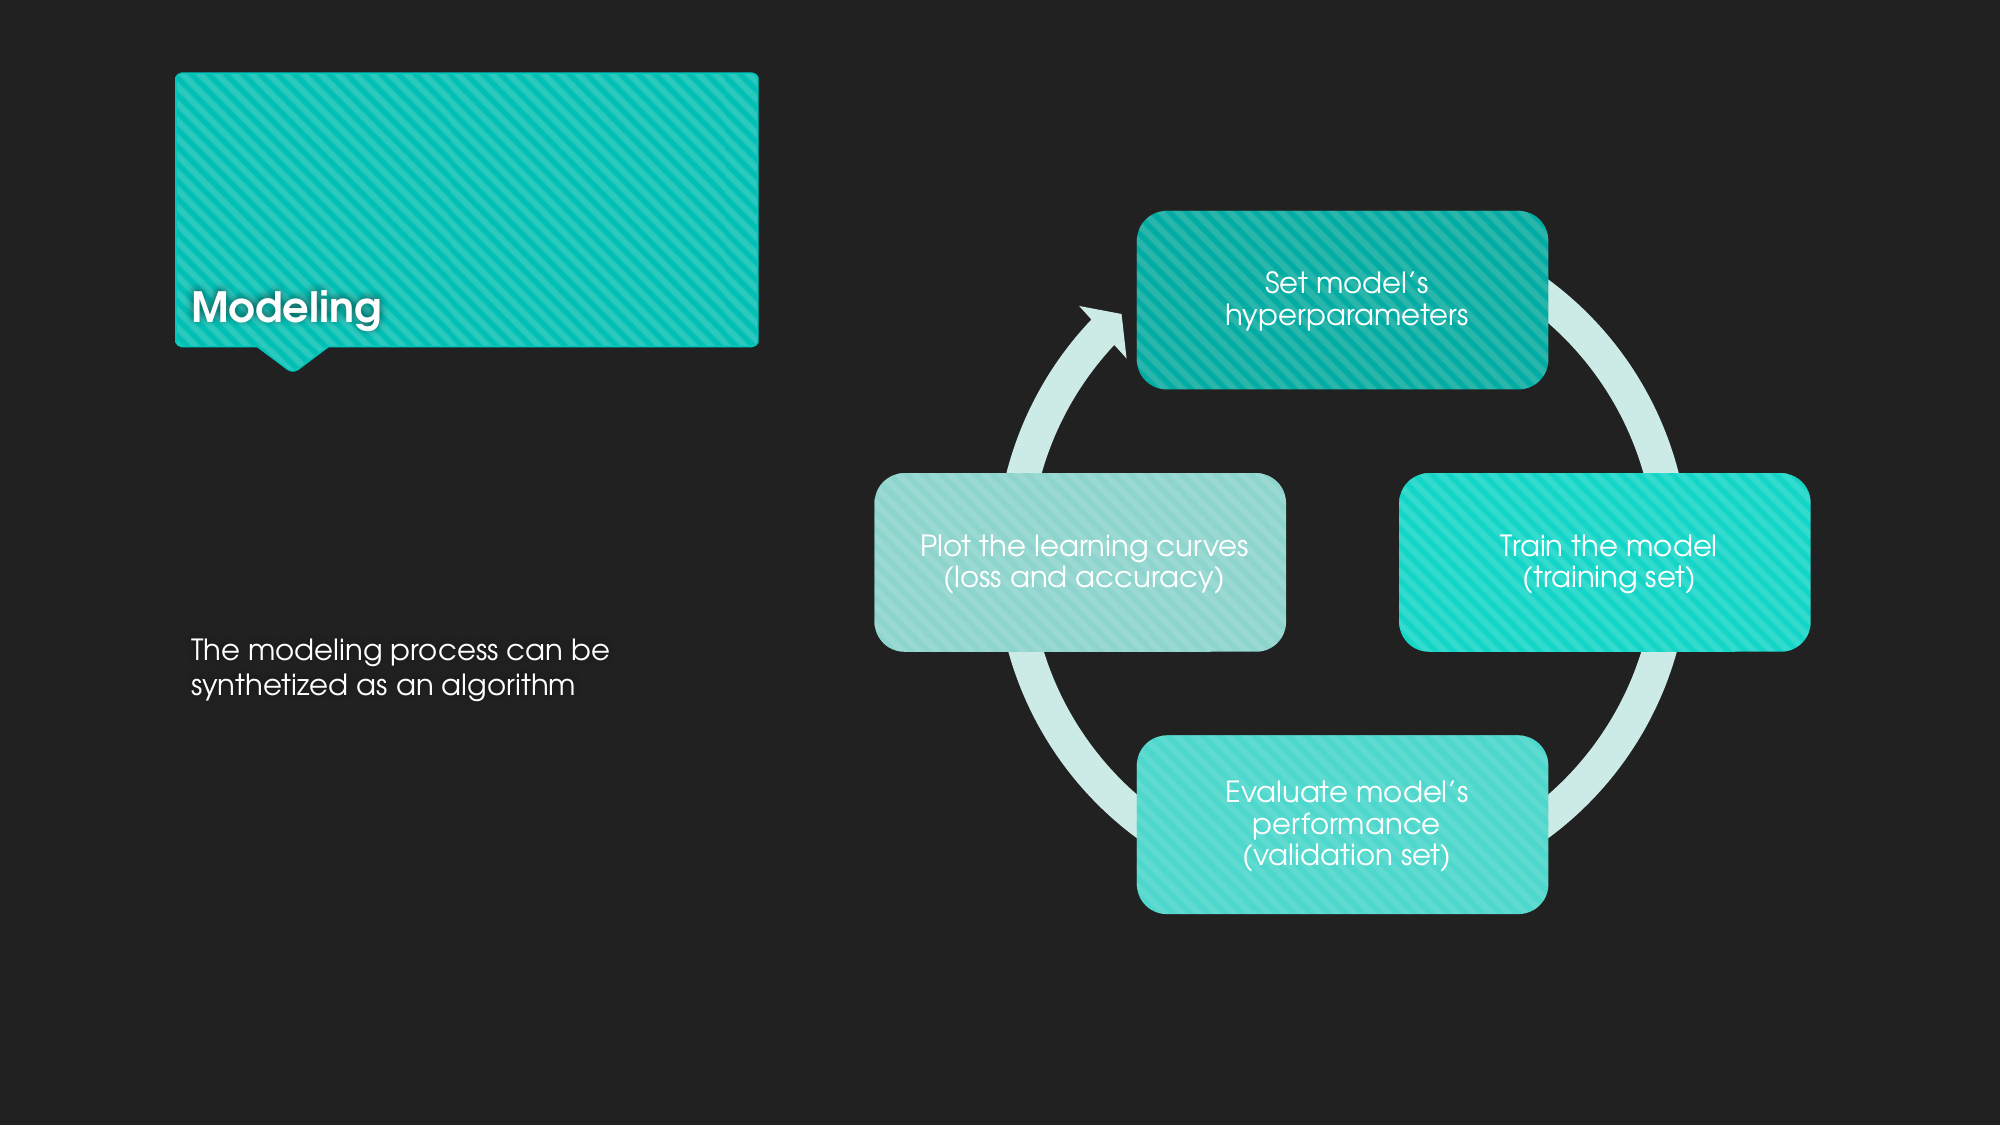

# Modeling
Set model’s hyperparameters
Train the model
(training set)
Evaluate model’s performance
(validation set)
Plot the learning curves
(loss and accuracy)
The modeling process can be synthetized as an algorithm